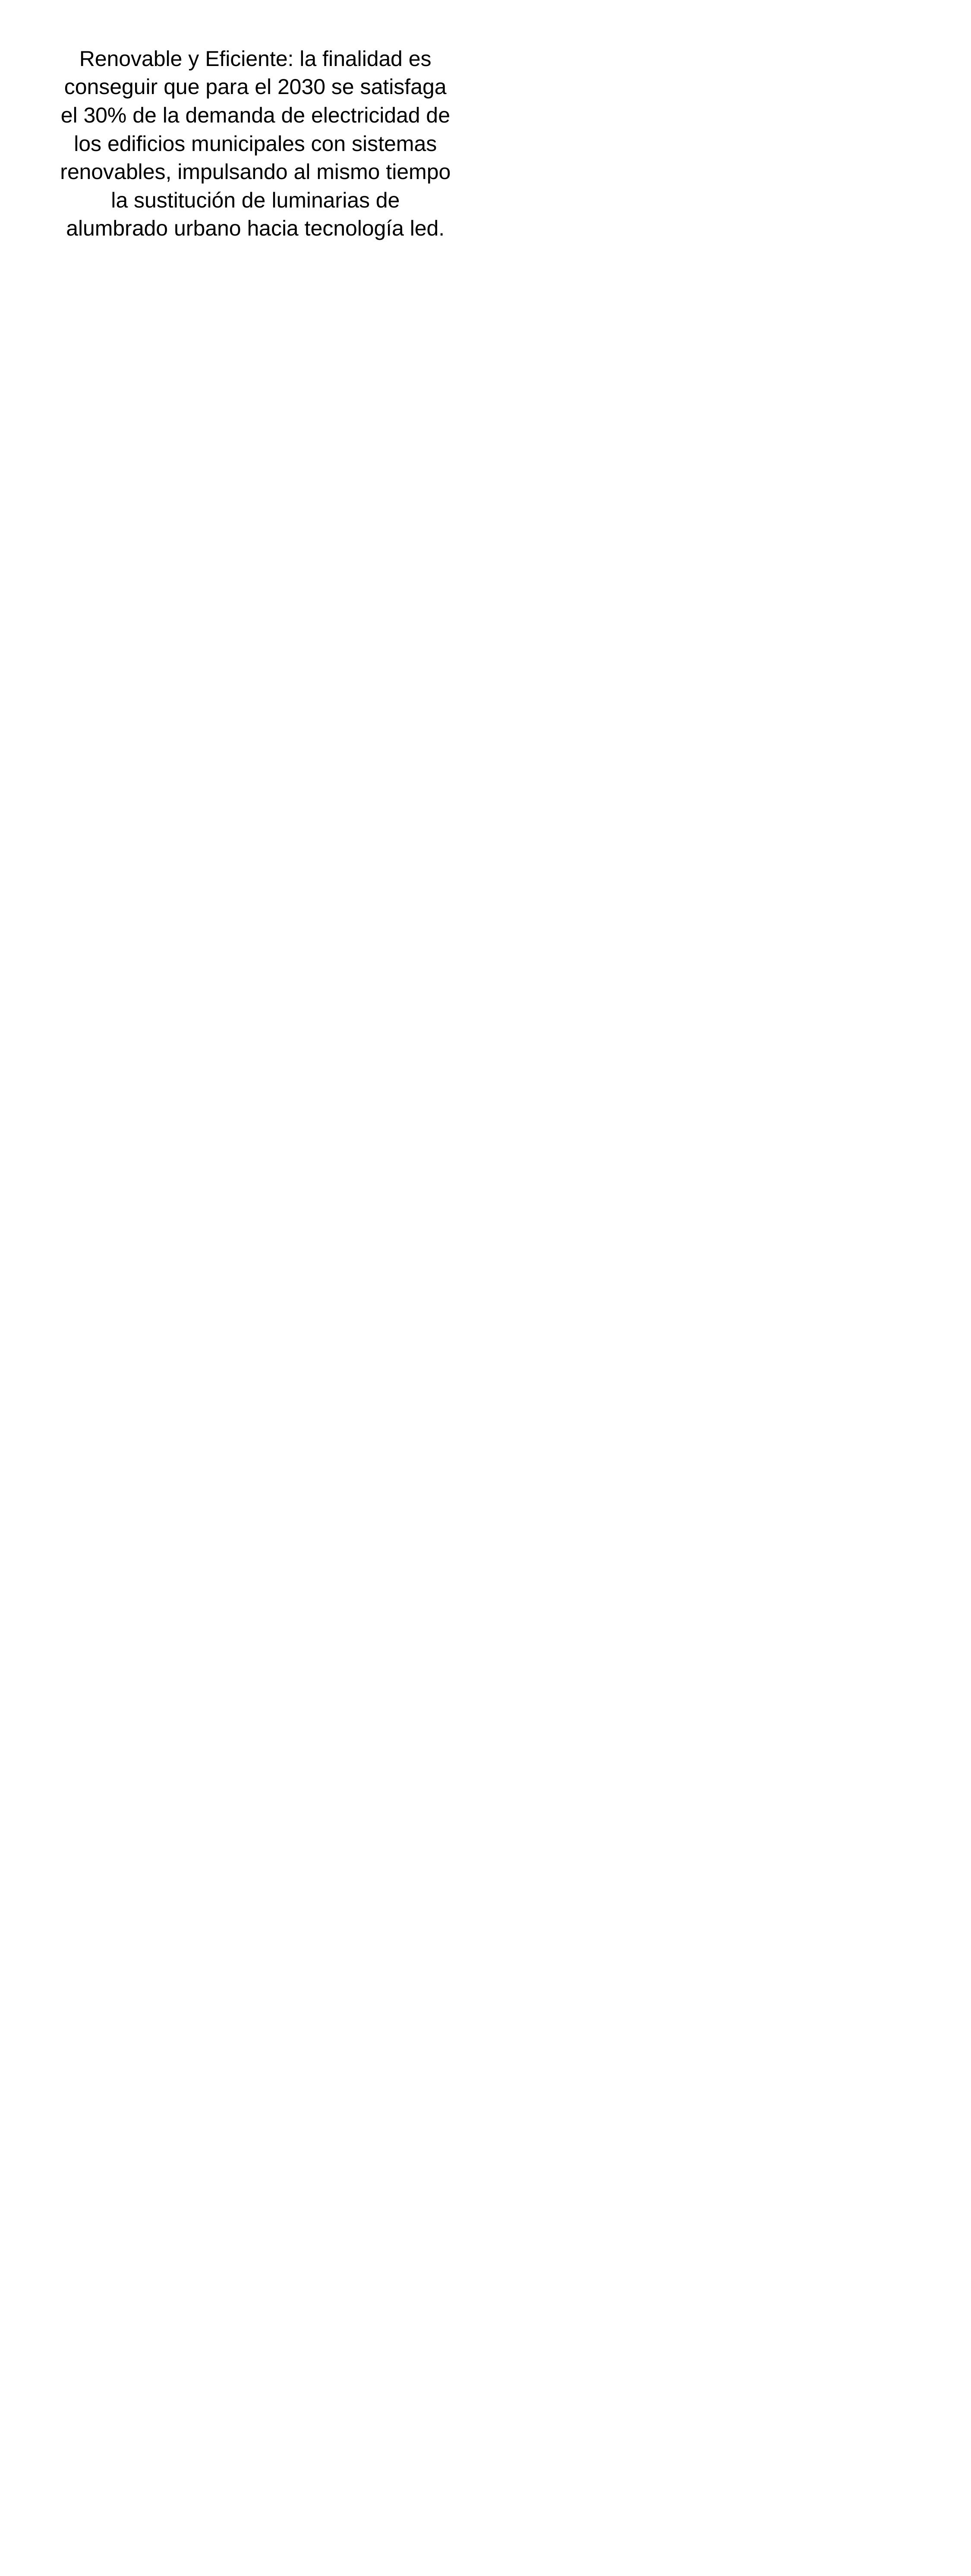

Renovable y Eficiente: la finalidad es conseguir que para el 2030 se satisfaga el 30% de la demanda de electricidad de los edificios municipales con sistemas renovables, impulsando al mismo tiempo la sustitución de luminarias de alumbrado urbano hacia tecnología led.